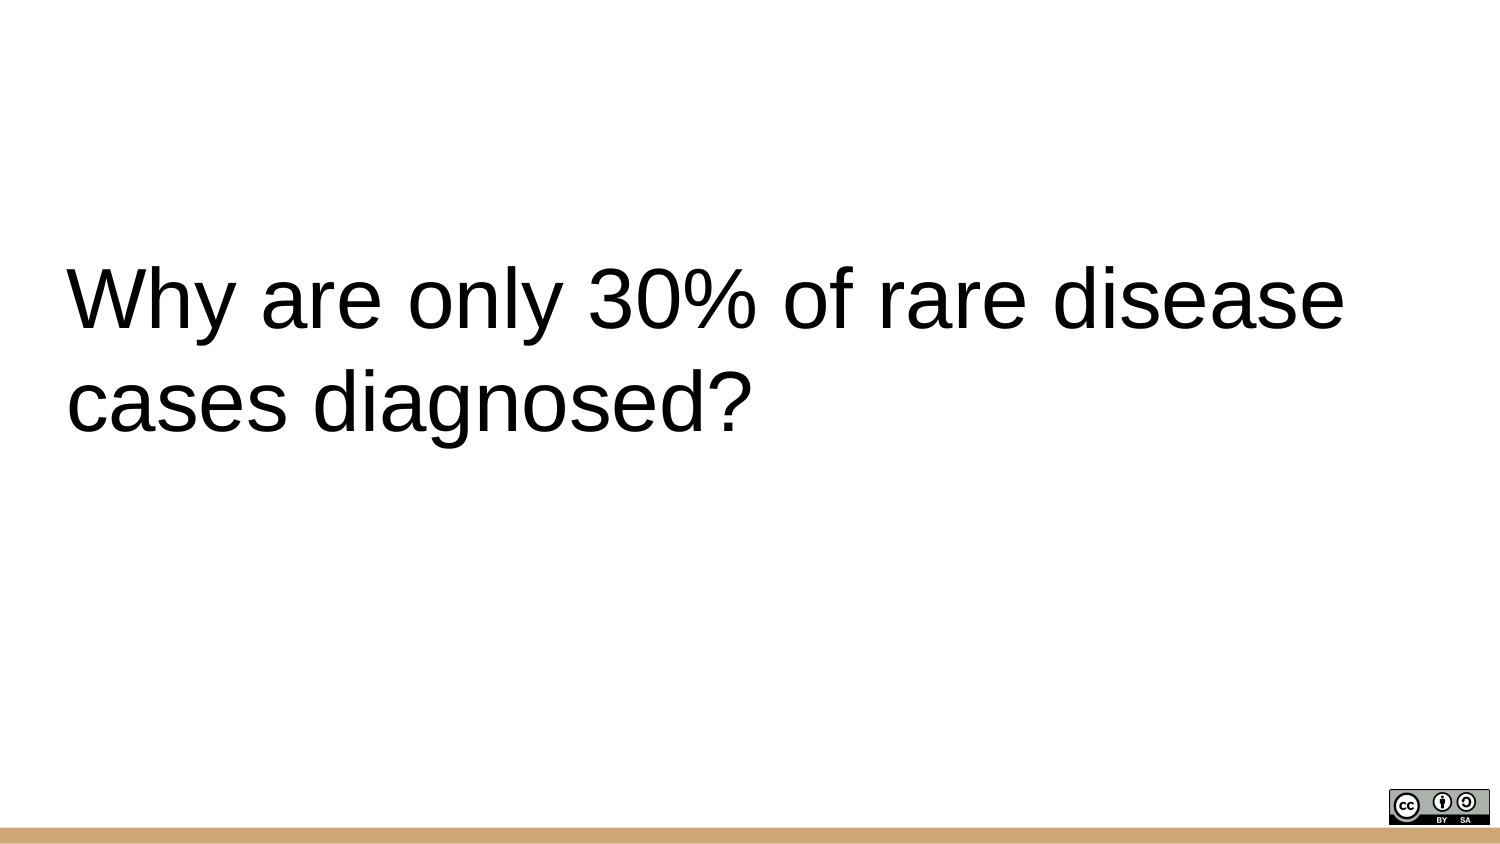

# Why are only 30% of rare disease cases diagnosed?